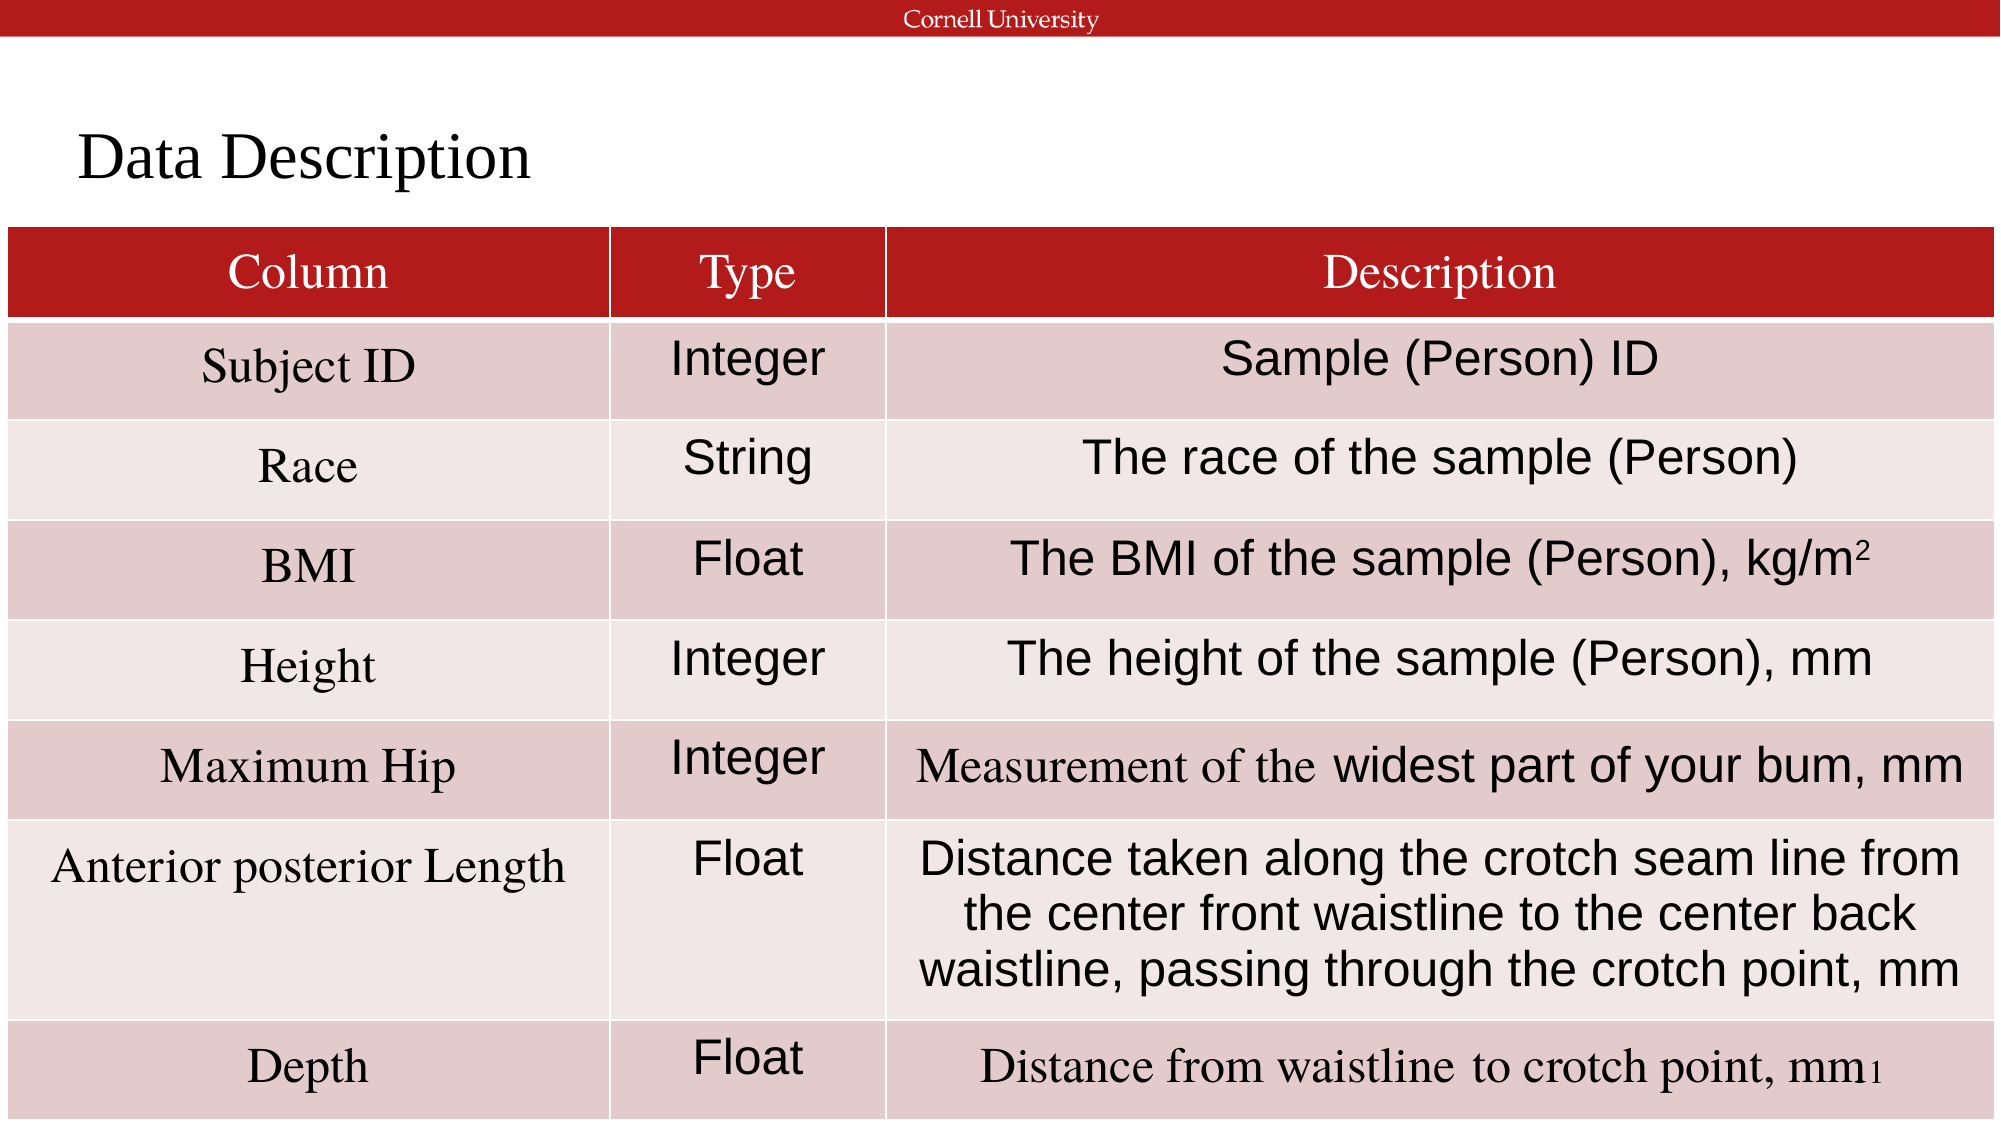

# Data Description
| Column | Type | Description |
| --- | --- | --- |
| Subject ID | Integer | Sample (Person) ID |
| Race | String | The race of the sample (Person) |
| BMI | Float | The BMI of the sample (Person), kg/m2 |
| Height | Integer | The height of the sample (Person), mm |
| Maximum Hip | Integer | Measurement of the widest part of your bum, mm |
| Anterior posterior Length | Float | Distance taken along the crotch seam line from the center front waistline to the center back waistline, passing through the crotch point, mm |
| Depth | Float | Distance from waistline to crotch point, mm |
11